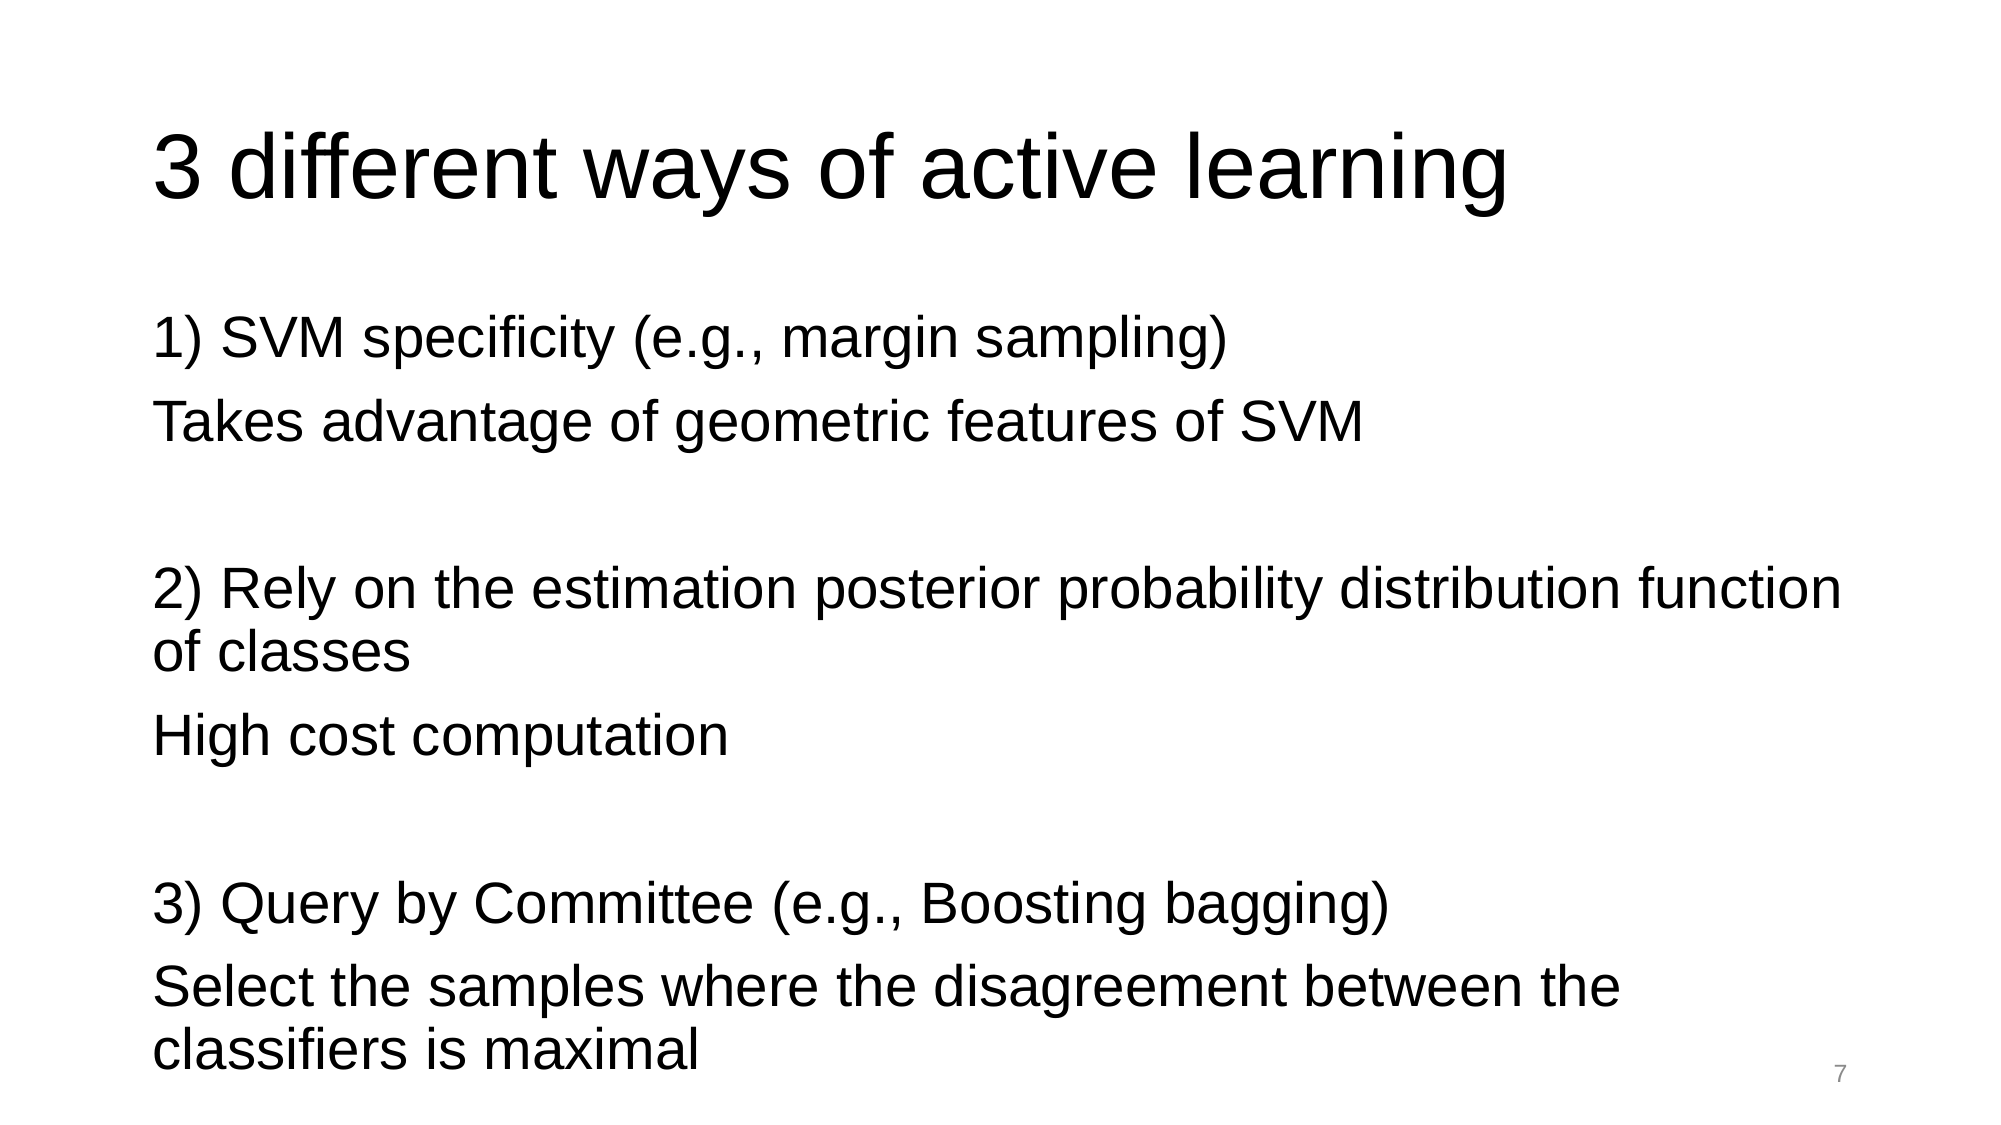

# 3 different ways of active learning
1) SVM specificity (e.g., margin sampling)
Takes advantage of geometric features of SVM

2) Rely on the estimation posterior probability distribution function of classes
High cost computation

3) Query by Committee (e.g., Boosting bagging)
Select the samples where the disagreement between the classifiers is maximal

7